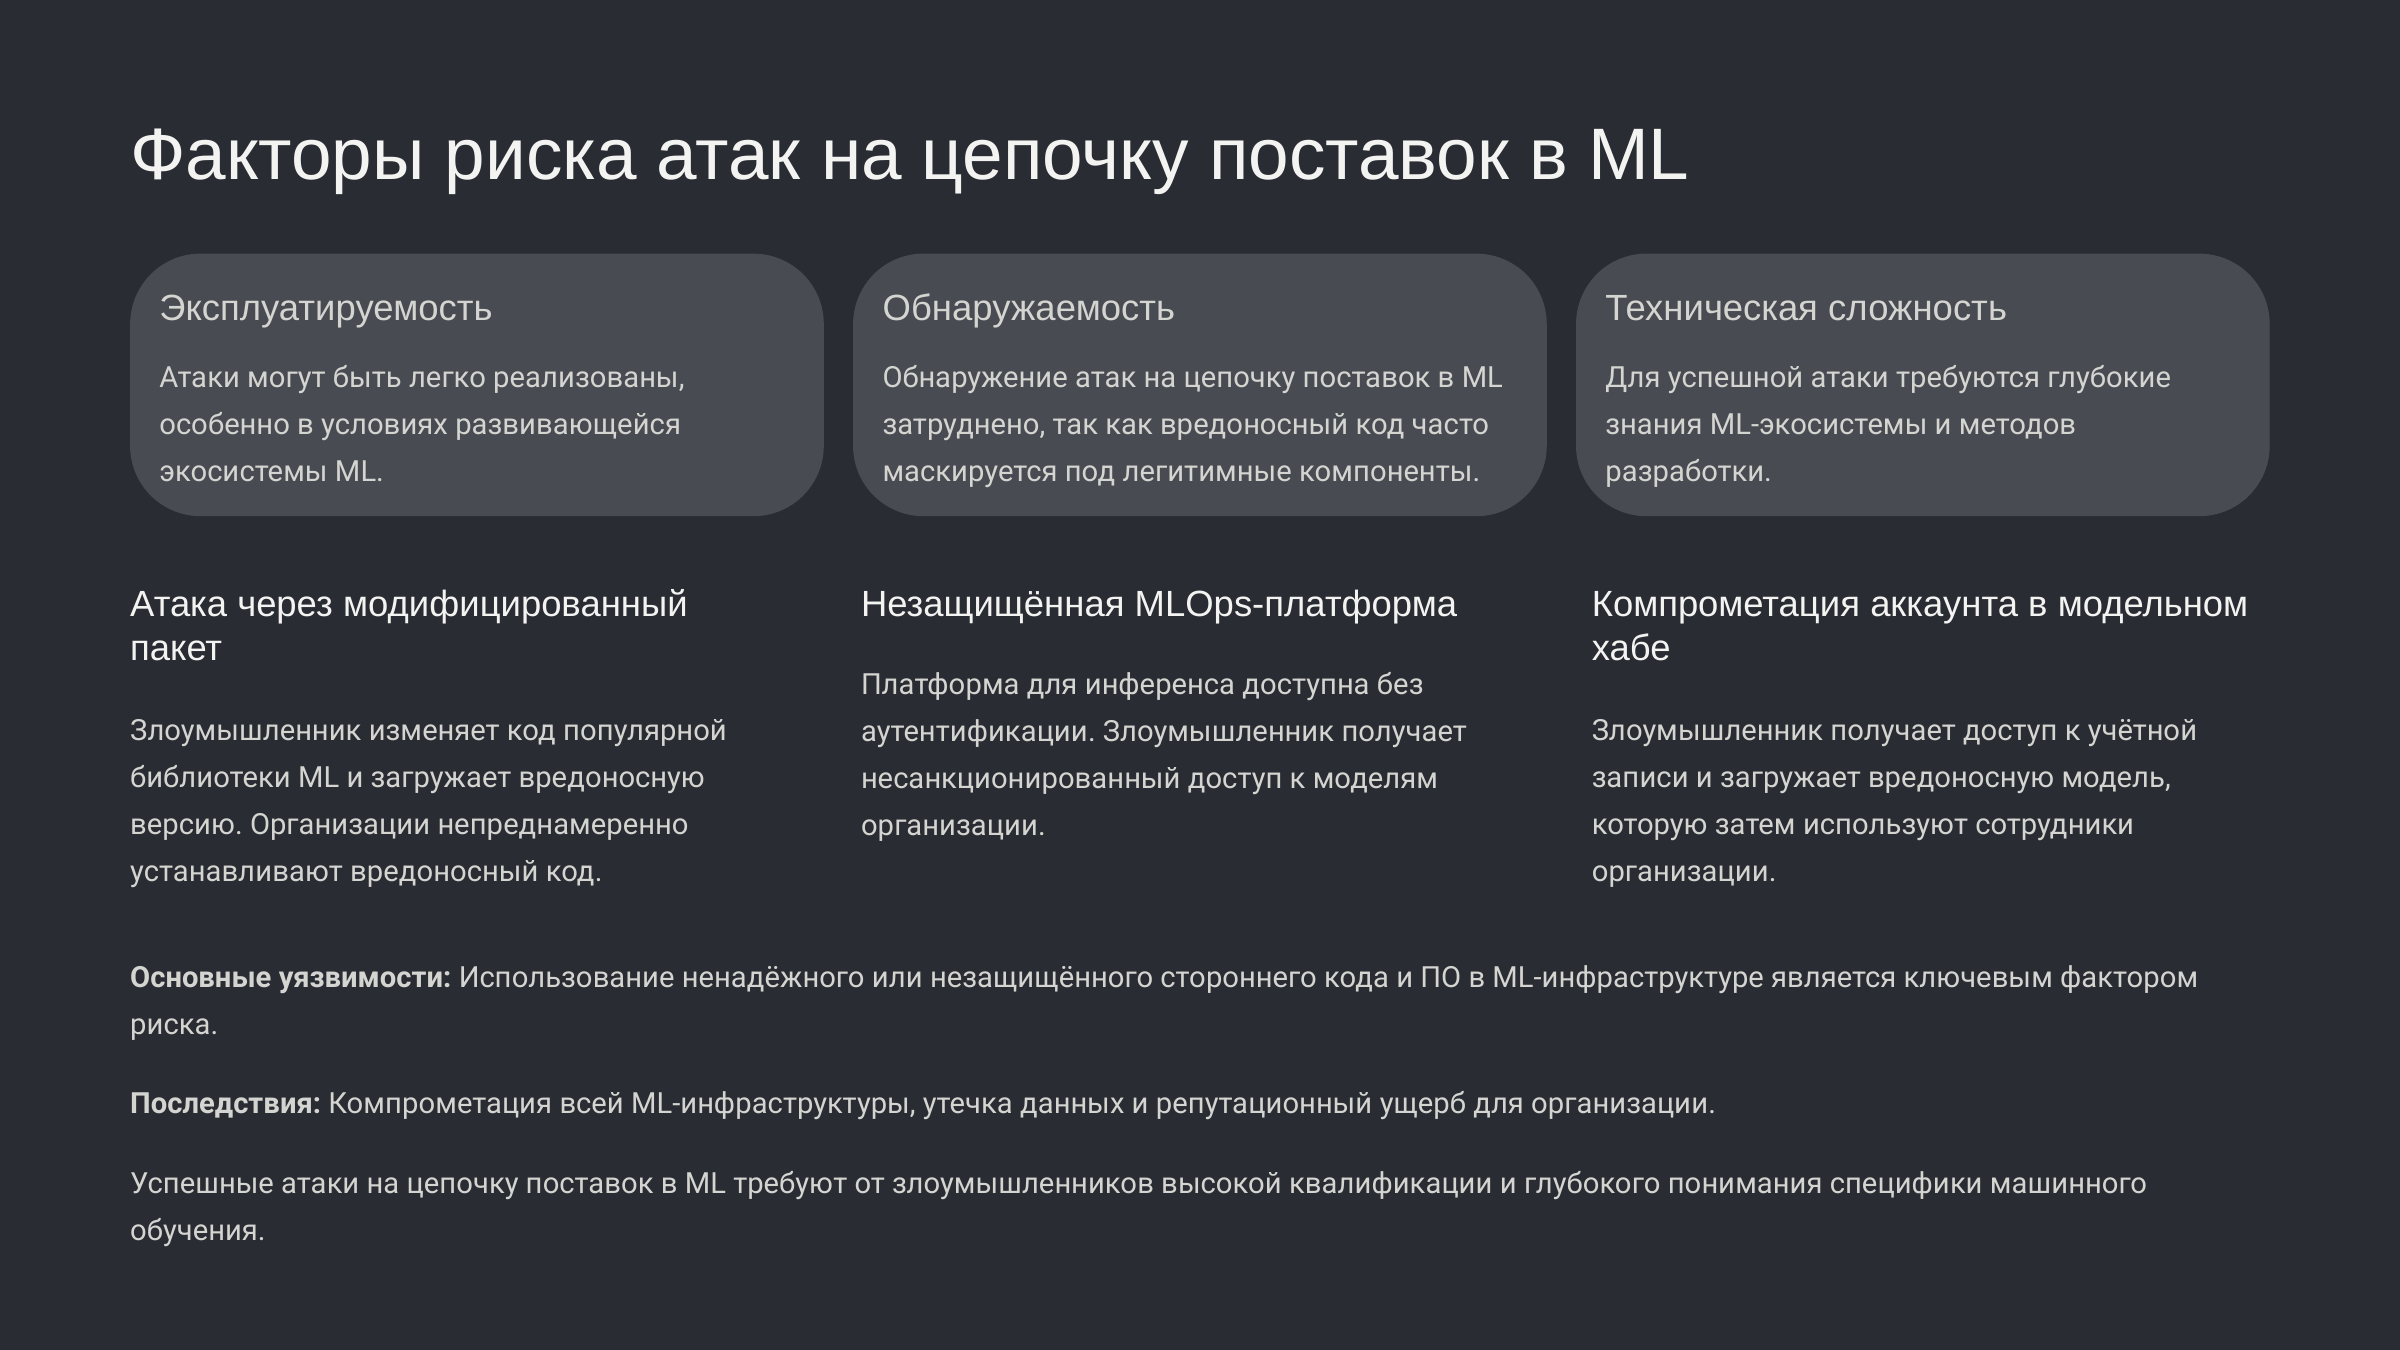

Факторы риска атак на цепочку поставок в ML

Эксплуатируемость
Обнаружаемость
Техническая сложность
Атаки могут быть легко реализованы, особенно в условиях развивающейся экосистемы ML.
Обнаружение атак на цепочку поставок в ML затруднено, так как вредоносный код часто маскируется под легитимные компоненты.
Для успешной атаки требуются глубокие знания ML-экосистемы и методов разработки.
Атака через модифицированный пакет
Незащищённая MLOps-платформа
Компрометация аккаунта в модельном хабе
Платформа для инференса доступна без аутентификации. Злоумышленник получает несанкционированный доступ к моделям организации.
Злоумышленник изменяет код популярной библиотеки ML и загружает вредоносную версию. Организации непреднамеренно устанавливают вредоносный код.
Злоумышленник получает доступ к учётной записи и загружает вредоносную модель, которую затем используют сотрудники организации.
Основные уязвимости: Использование ненадёжного или незащищённого стороннего кода и ПО в ML-инфраструктуре является ключевым фактором риска.
Последствия: Компрометация всей ML-инфраструктуры, утечка данных и репутационный ущерб для организации.
Успешные атаки на цепочку поставок в ML требуют от злоумышленников высокой квалификации и глубокого понимания специфики машинного обучения.